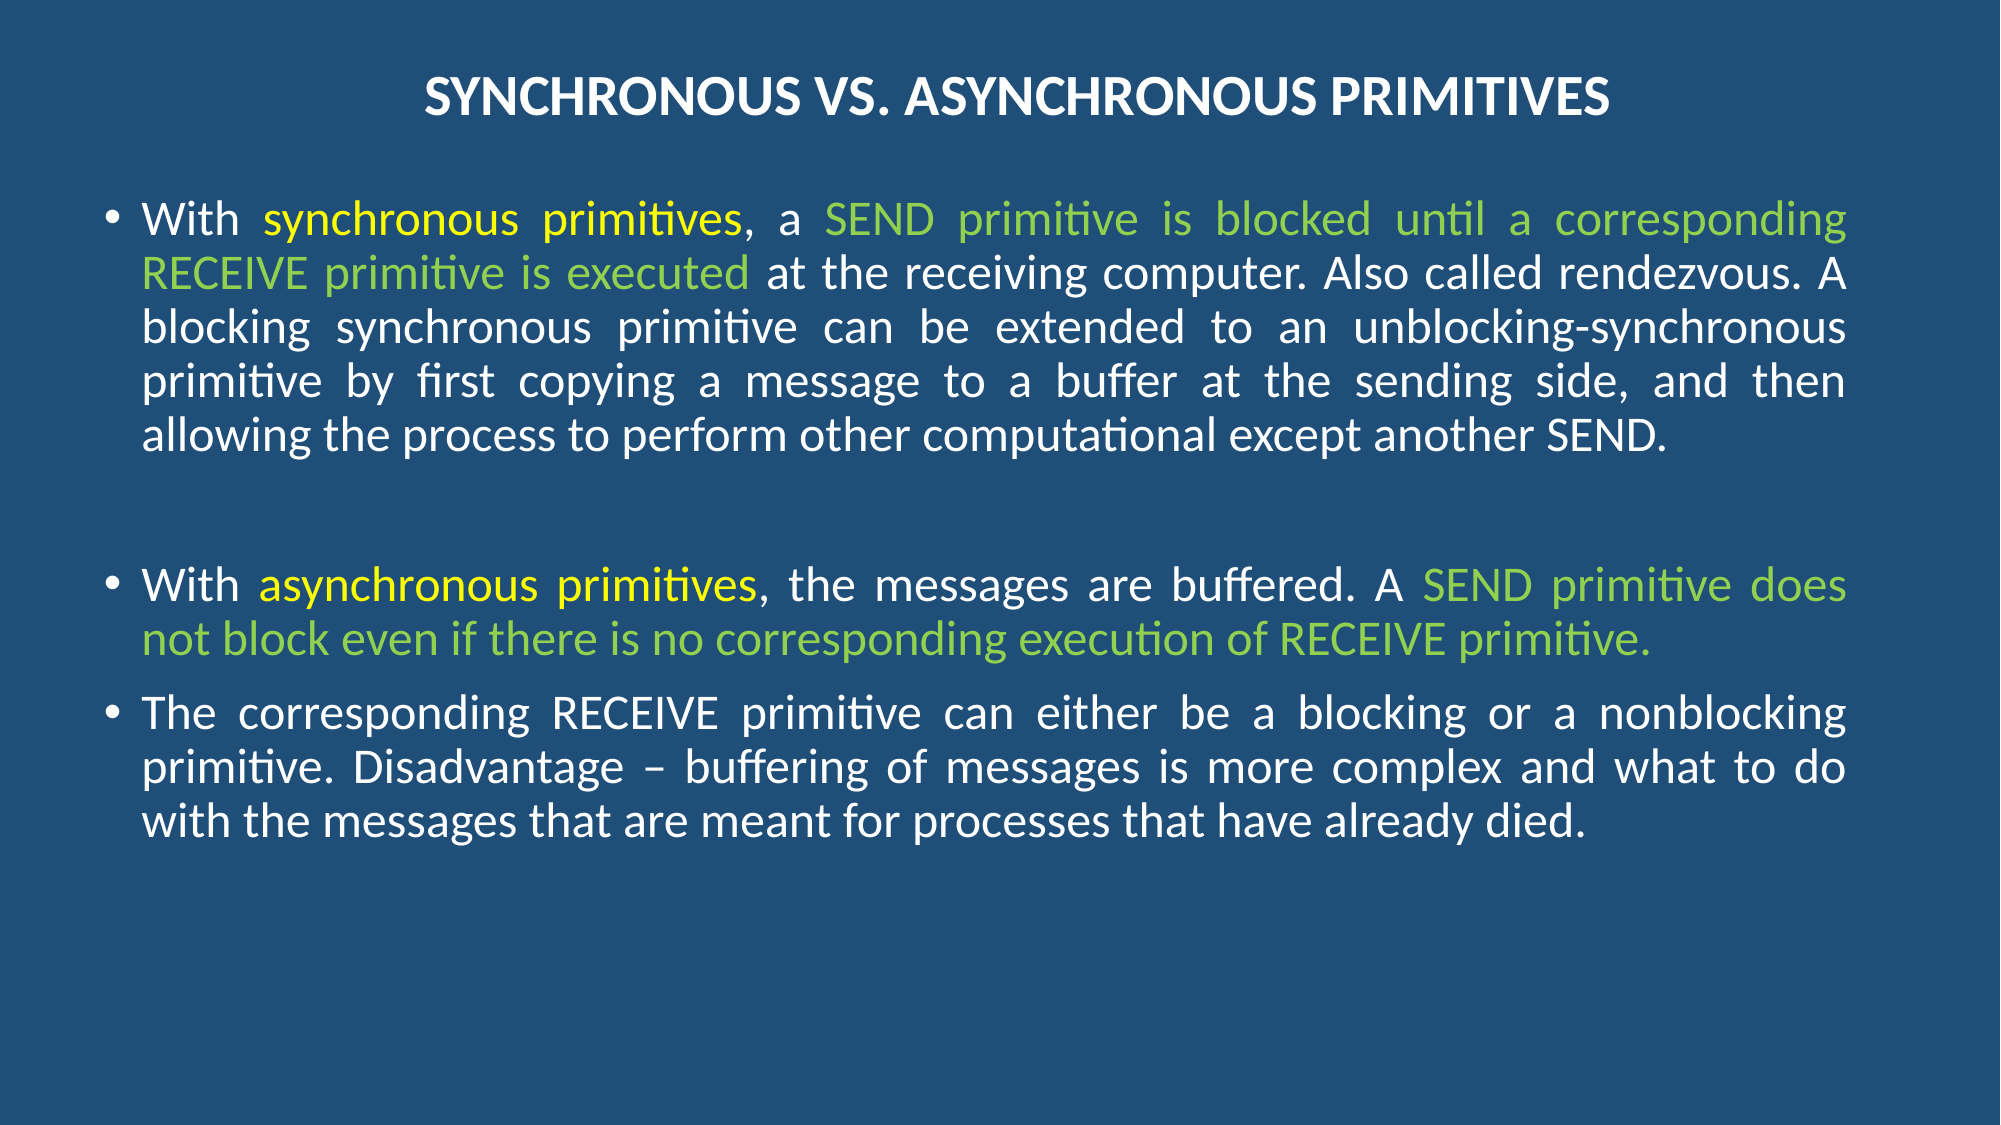

# SYNCHRONOUS VS. ASYNCHRONOUS PRIMITIVES
With synchronous primitives, a SEND primitive is blocked until a corresponding RECEIVE primitive is executed at the receiving computer. Also called rendezvous. A blocking synchronous primitive can be extended to an unblocking-synchronous primitive by first copying a message to a buffer at the sending side, and then allowing the process to perform other computational except another SEND.

With asynchronous primitives, the messages are buffered. A SEND primitive does not block even if there is no corresponding execution of RECEIVE primitive.
The corresponding RECEIVE primitive can either be a blocking or a nonblocking primitive. Disadvantage – buffering of messages is more complex and what to do with the messages that are meant for processes that have already died.